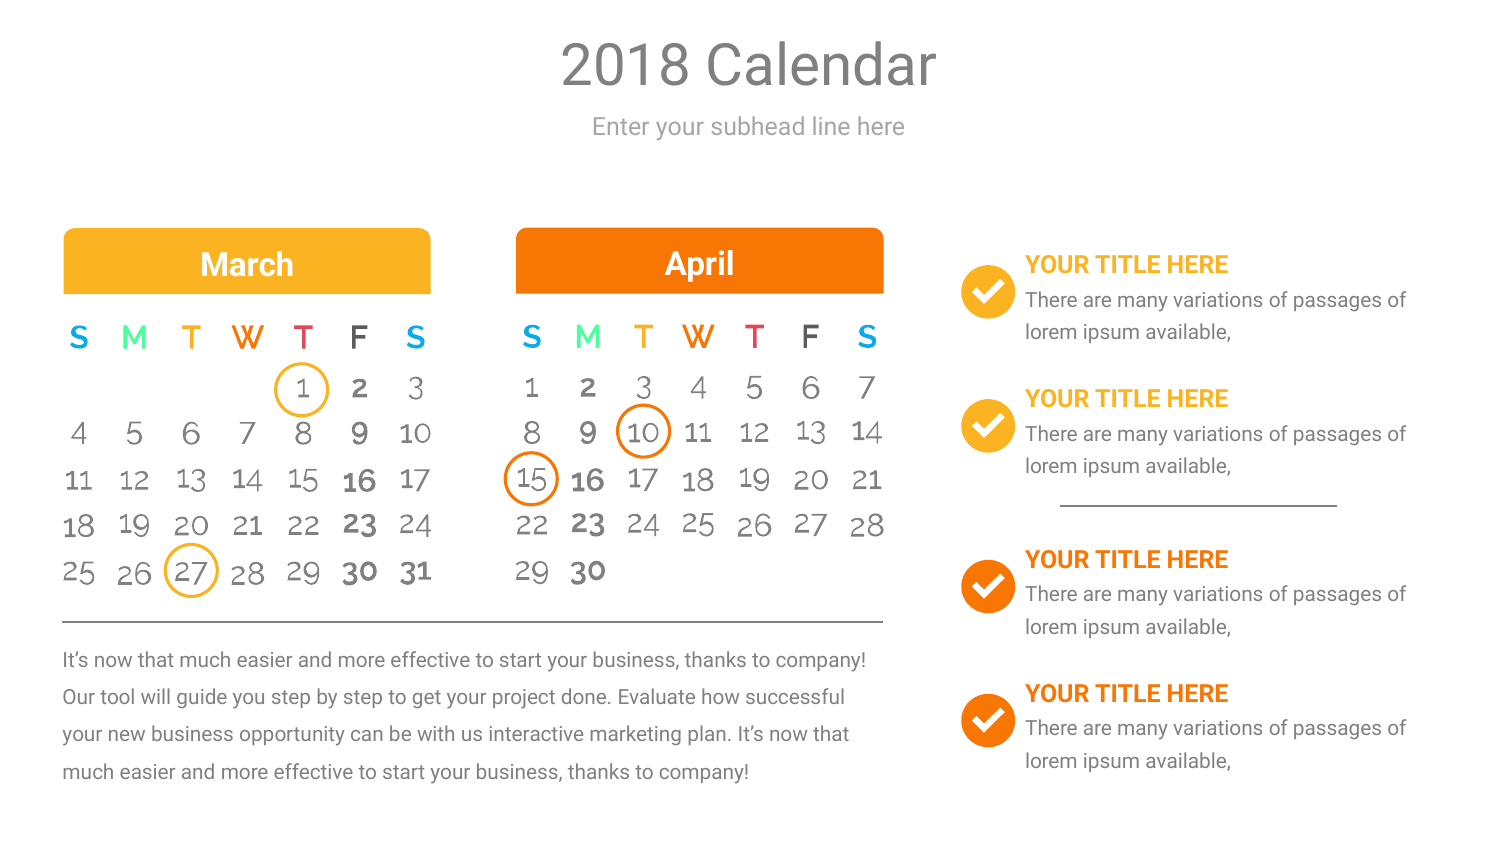

# 2018 Calendar
Enter your subhead line here
April

March

YOUR TITLE HERE
There are many variations of passages of lorem ipsum available,

YOUR TITLE HERE
There are many variations of passages of lorem ipsum available,

YOUR TITLE HERE
There are many variations of passages of lorem ipsum available,

It’s now that much easier and more effective to start your business, thanks to company! Our tool will guide you step by step to get your project done. Evaluate how successful your new business opportunity can be with us interactive marketing plan. It’s now that much easier and more effective to start your business, thanks to company!
YOUR TITLE HERE
There are many variations of passages of lorem ipsum available,